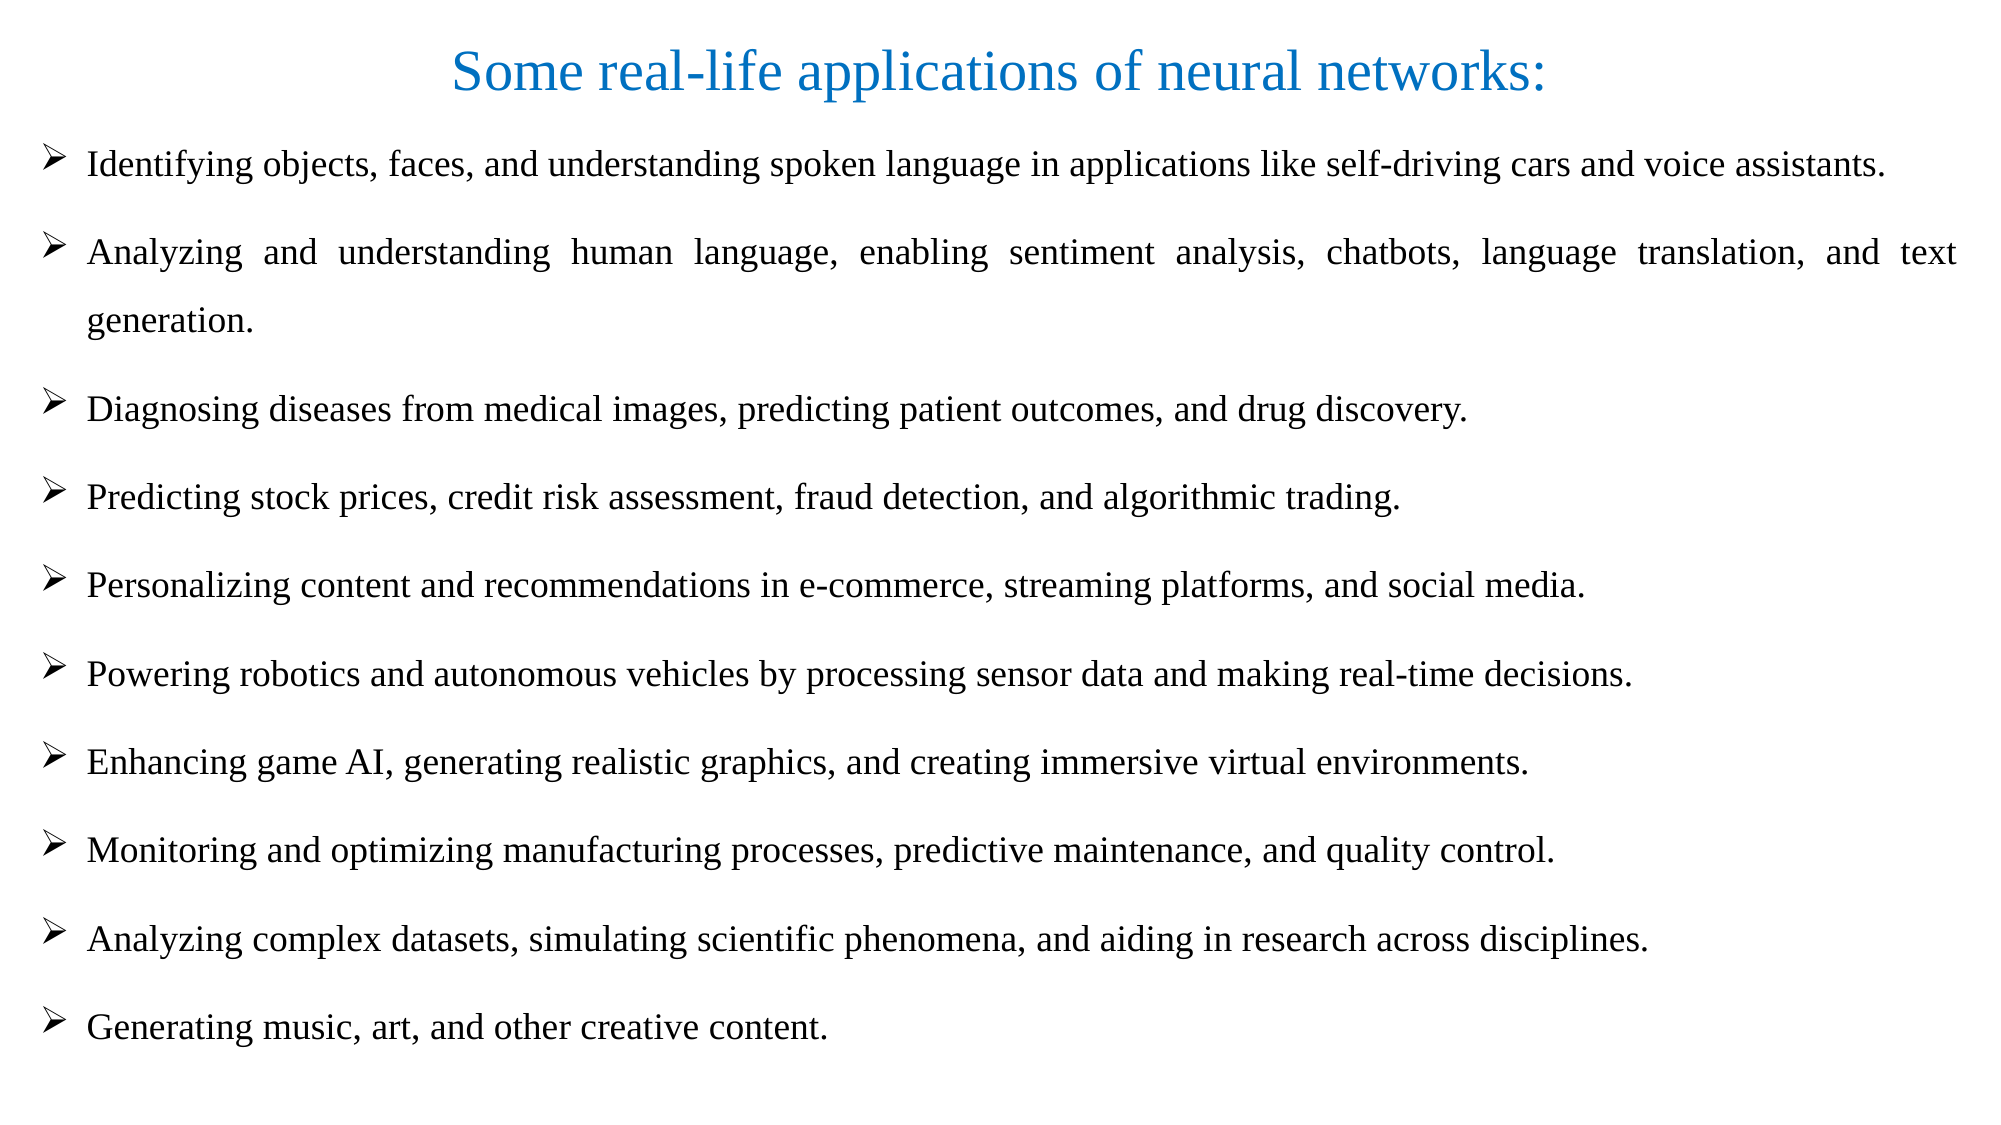

# Some real-life applications of neural networks:
Identifying objects, faces, and understanding spoken language in applications like self-driving cars and voice assistants.
Analyzing and understanding human language, enabling sentiment analysis, chatbots, language translation, and text generation.
Diagnosing diseases from medical images, predicting patient outcomes, and drug discovery.
Predicting stock prices, credit risk assessment, fraud detection, and algorithmic trading.
Personalizing content and recommendations in e-commerce, streaming platforms, and social media.
Powering robotics and autonomous vehicles by processing sensor data and making real-time decisions.
Enhancing game AI, generating realistic graphics, and creating immersive virtual environments.
Monitoring and optimizing manufacturing processes, predictive maintenance, and quality control.
Analyzing complex datasets, simulating scientific phenomena, and aiding in research across disciplines.
Generating music, art, and other creative content.